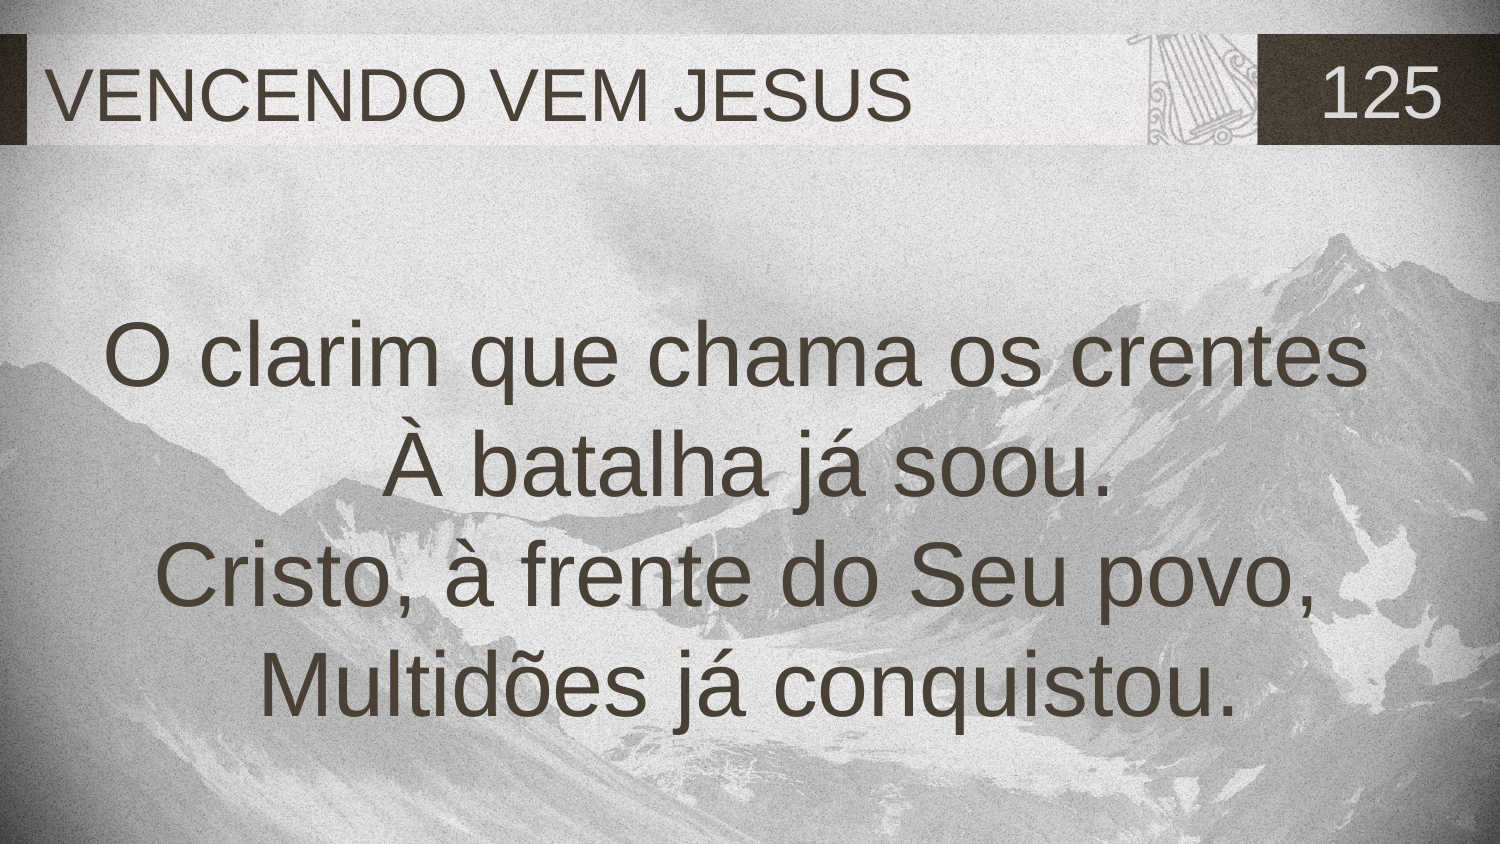

# VENCENDO VEM JESUS
125
O clarim que chama os crentes
À batalha já soou.
Cristo, à frente do Seu povo,
Multidões já conquistou.